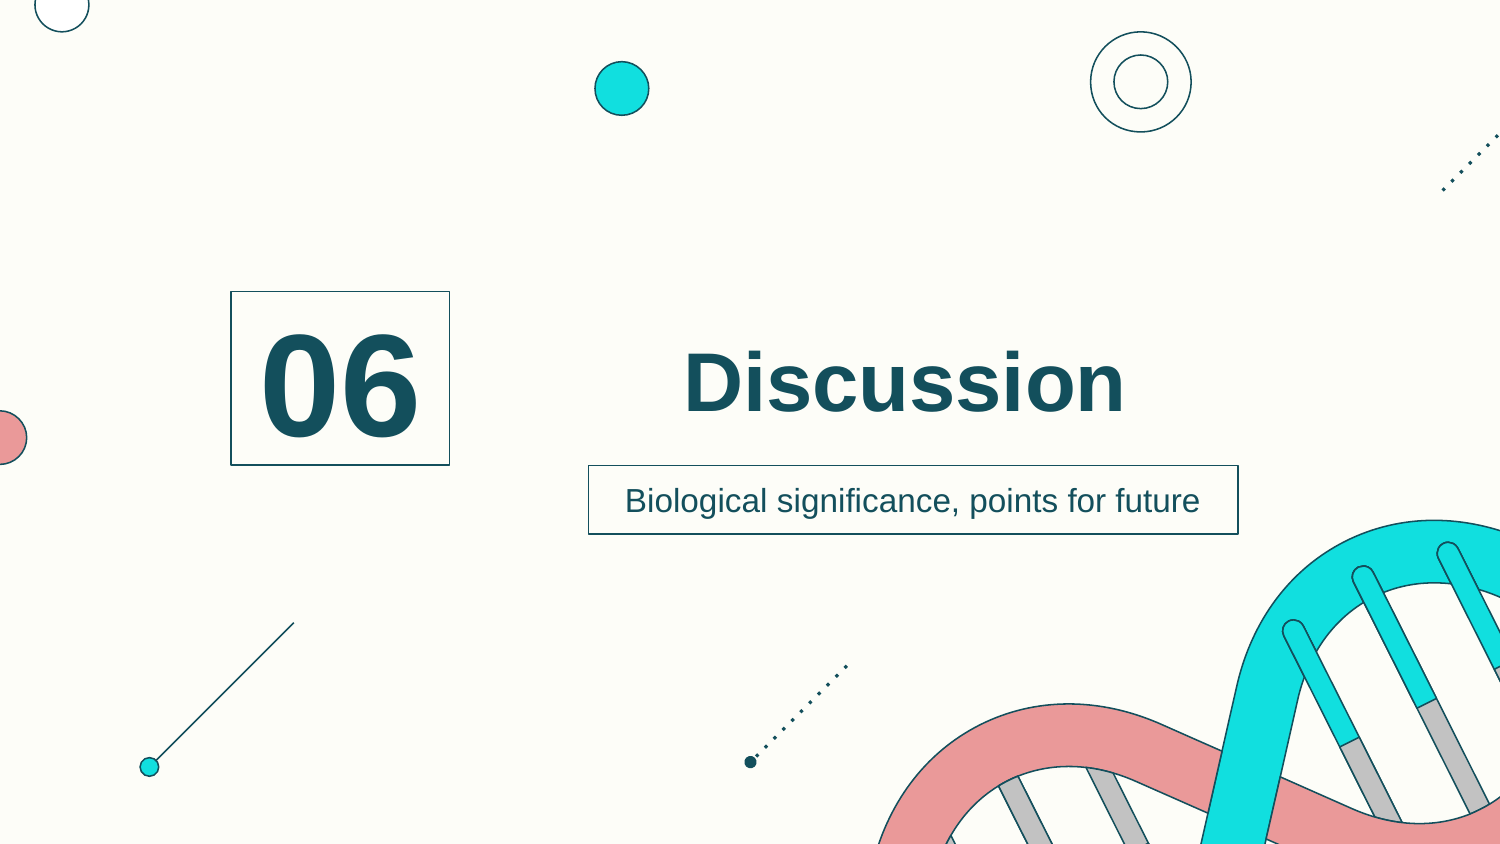

06
# Discussion

Biological significance, points for future